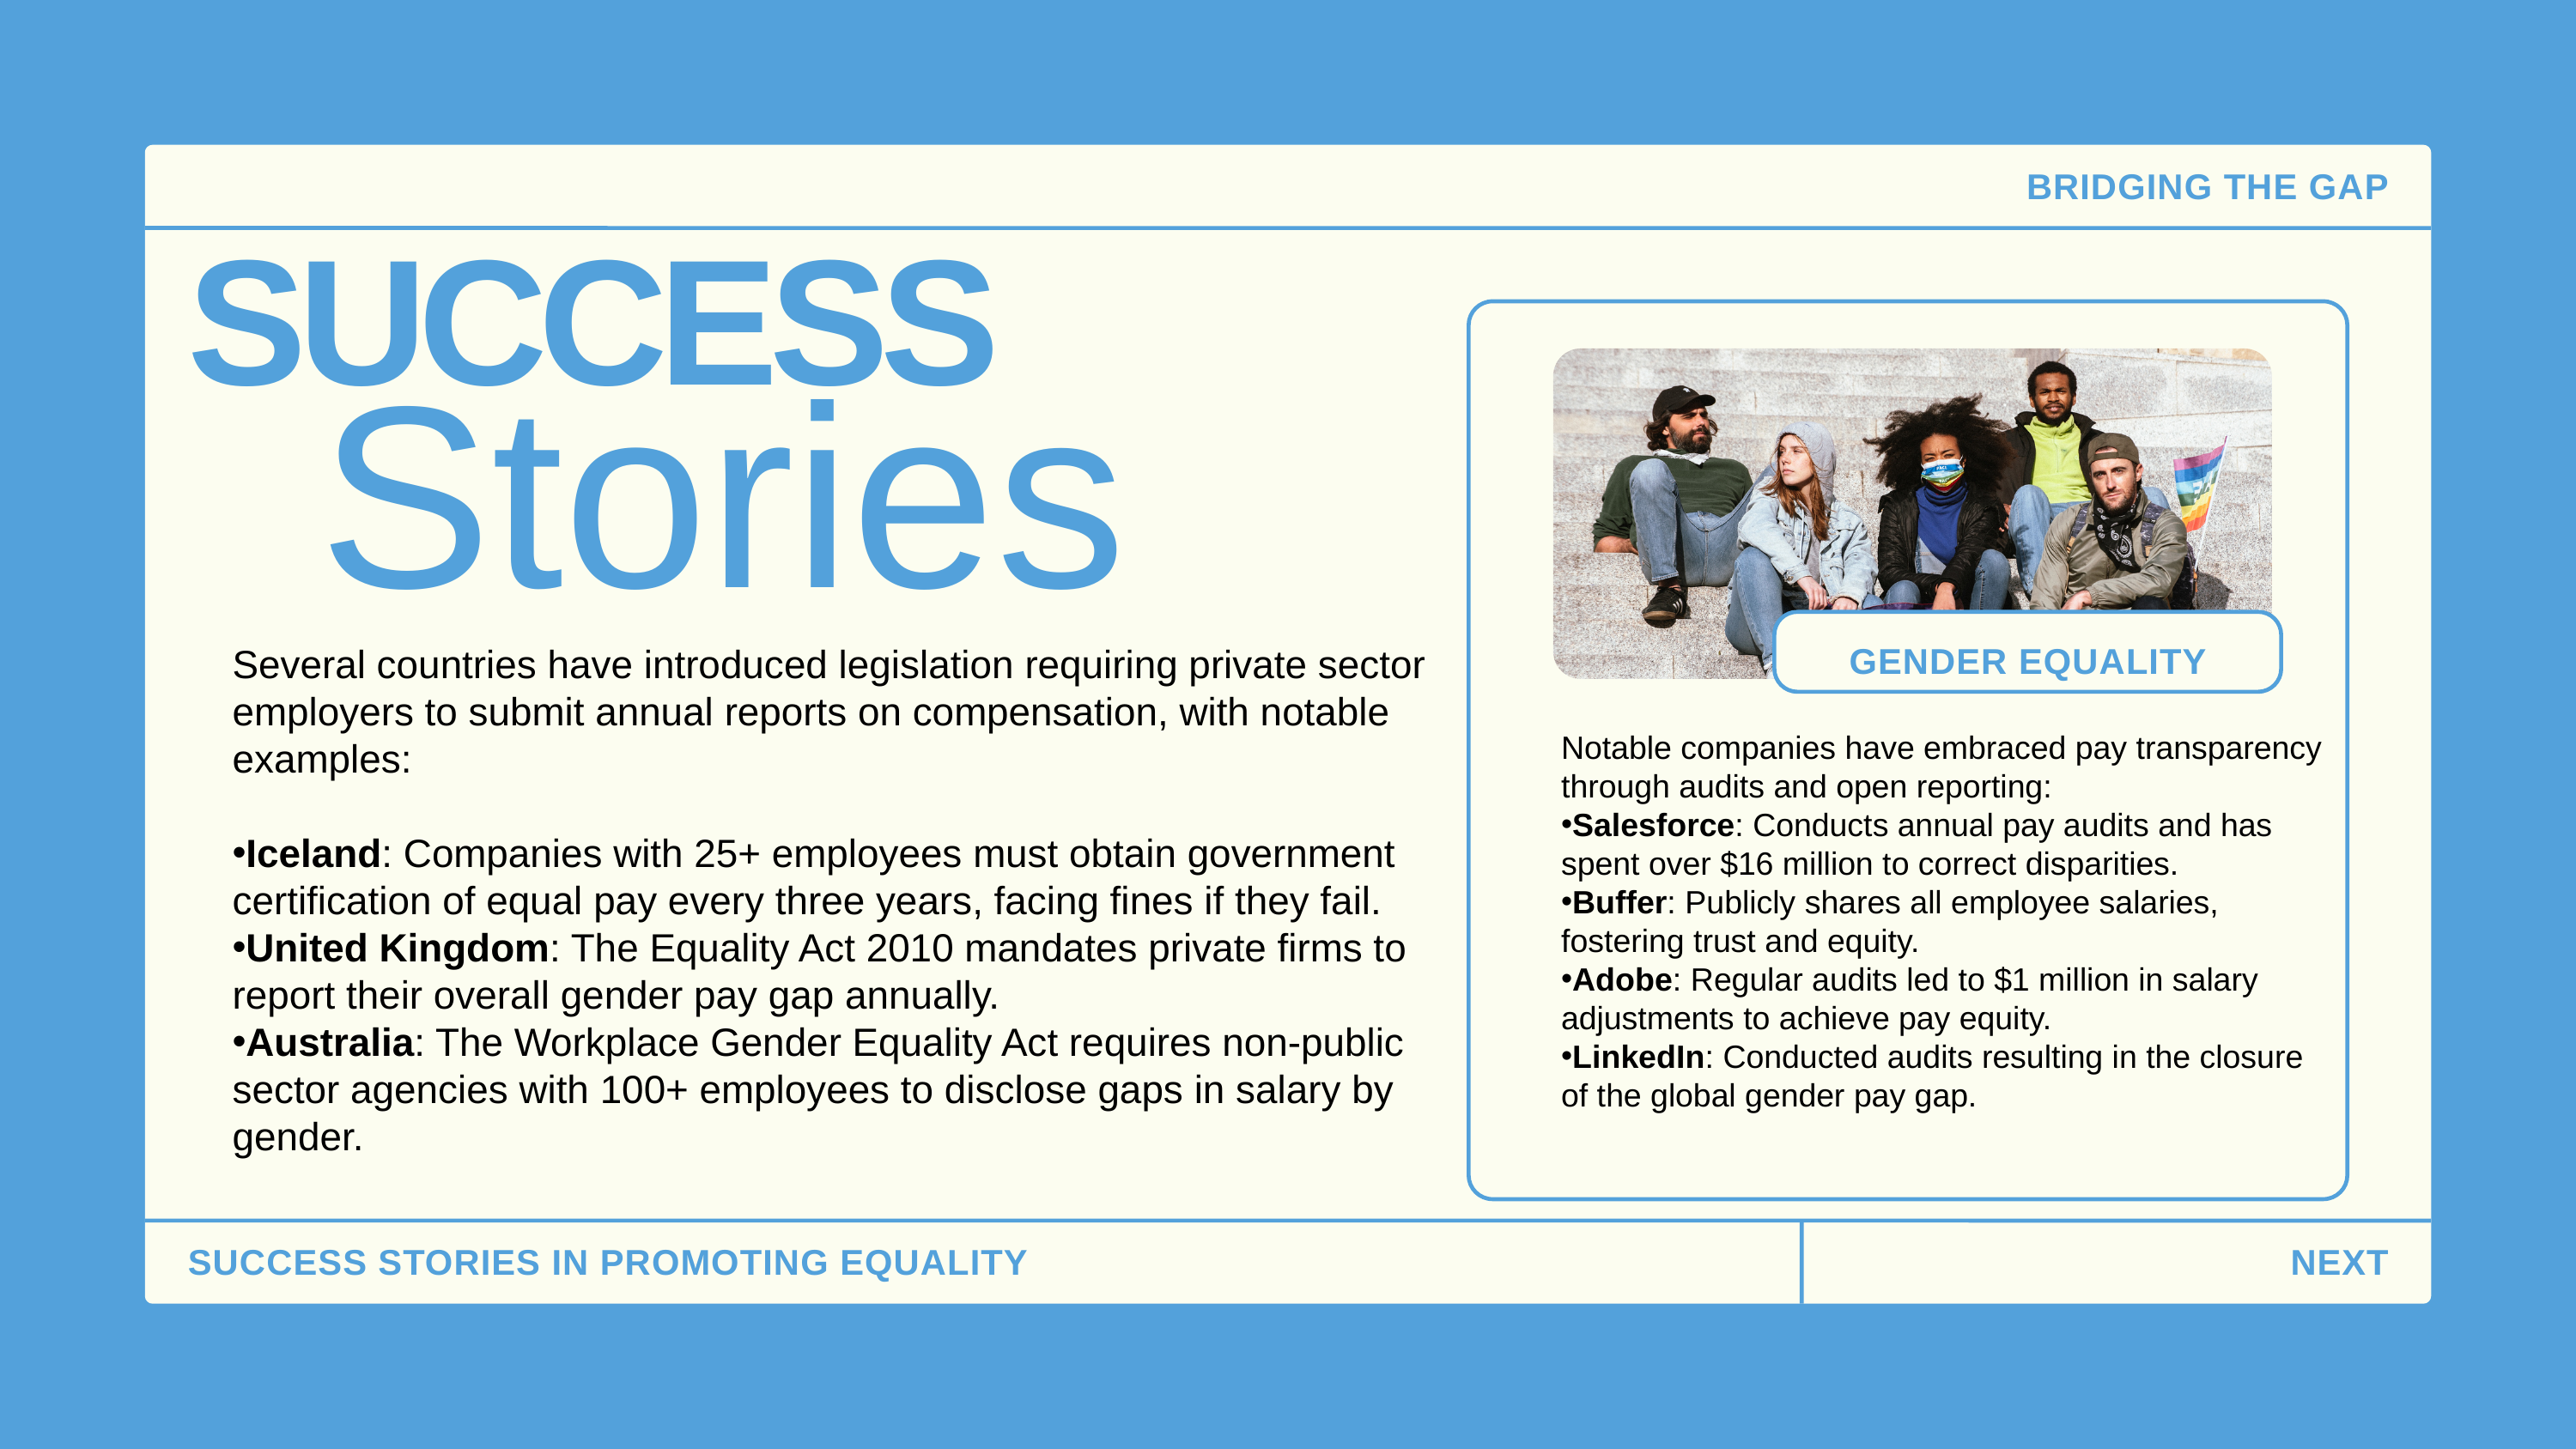

BRIDGING THE GAP

SUCCESS

Stories

GENDER EQUALITY
Several countries have introduced legislation requiring private sector employers to submit annual reports on compensation, with notable examples:

Iceland: Companies with 25+ employees must obtain government certification of equal pay every three years, facing fines if they fail.
United Kingdom: The Equality Act 2010 mandates private firms to report their overall gender pay gap annually.
Australia: The Workplace Gender Equality Act requires non-public sector agencies with 100+ employees to disclose gaps in salary by gender.
Notable companies have embraced pay transparency through audits and open reporting:
Salesforce: Conducts annual pay audits and has spent over $16 million to correct disparities.
Buffer: Publicly shares all employee salaries, fostering trust and equity.
Adobe: Regular audits led to $1 million in salary adjustments to achieve pay equity.
LinkedIn: Conducted audits resulting in the closure of the global gender pay gap.

SUCCESS STORIES IN PROMOTING EQUALITY
NEXT